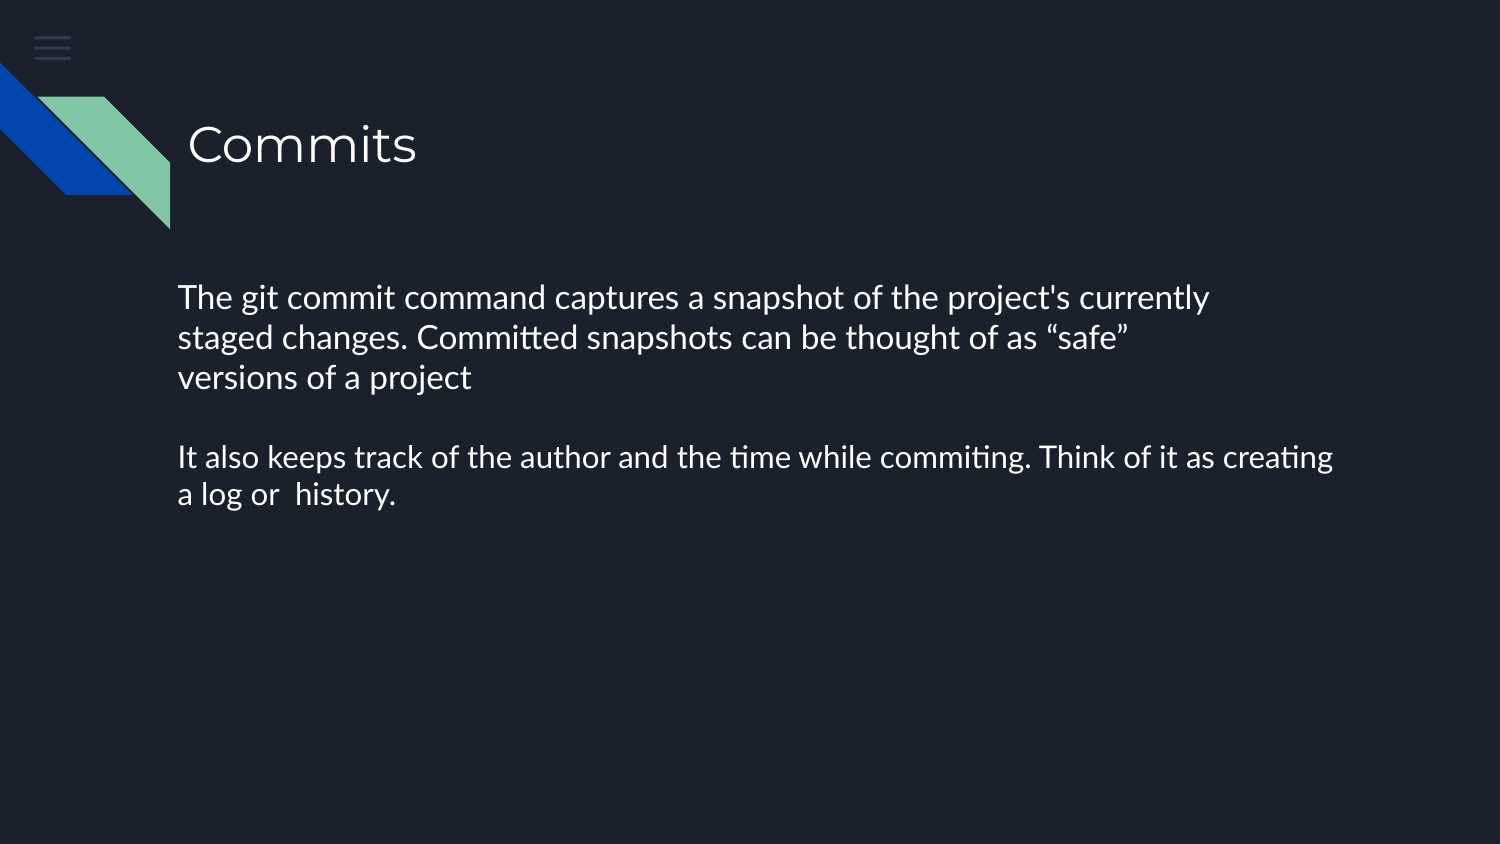

# Commits
The git commit command captures a snapshot of the project's currently staged changes. Committed snapshots can be thought of as “safe” versions of a project
It also keeps track of the author and the time while commiting. Think of it as creating a log or  history.